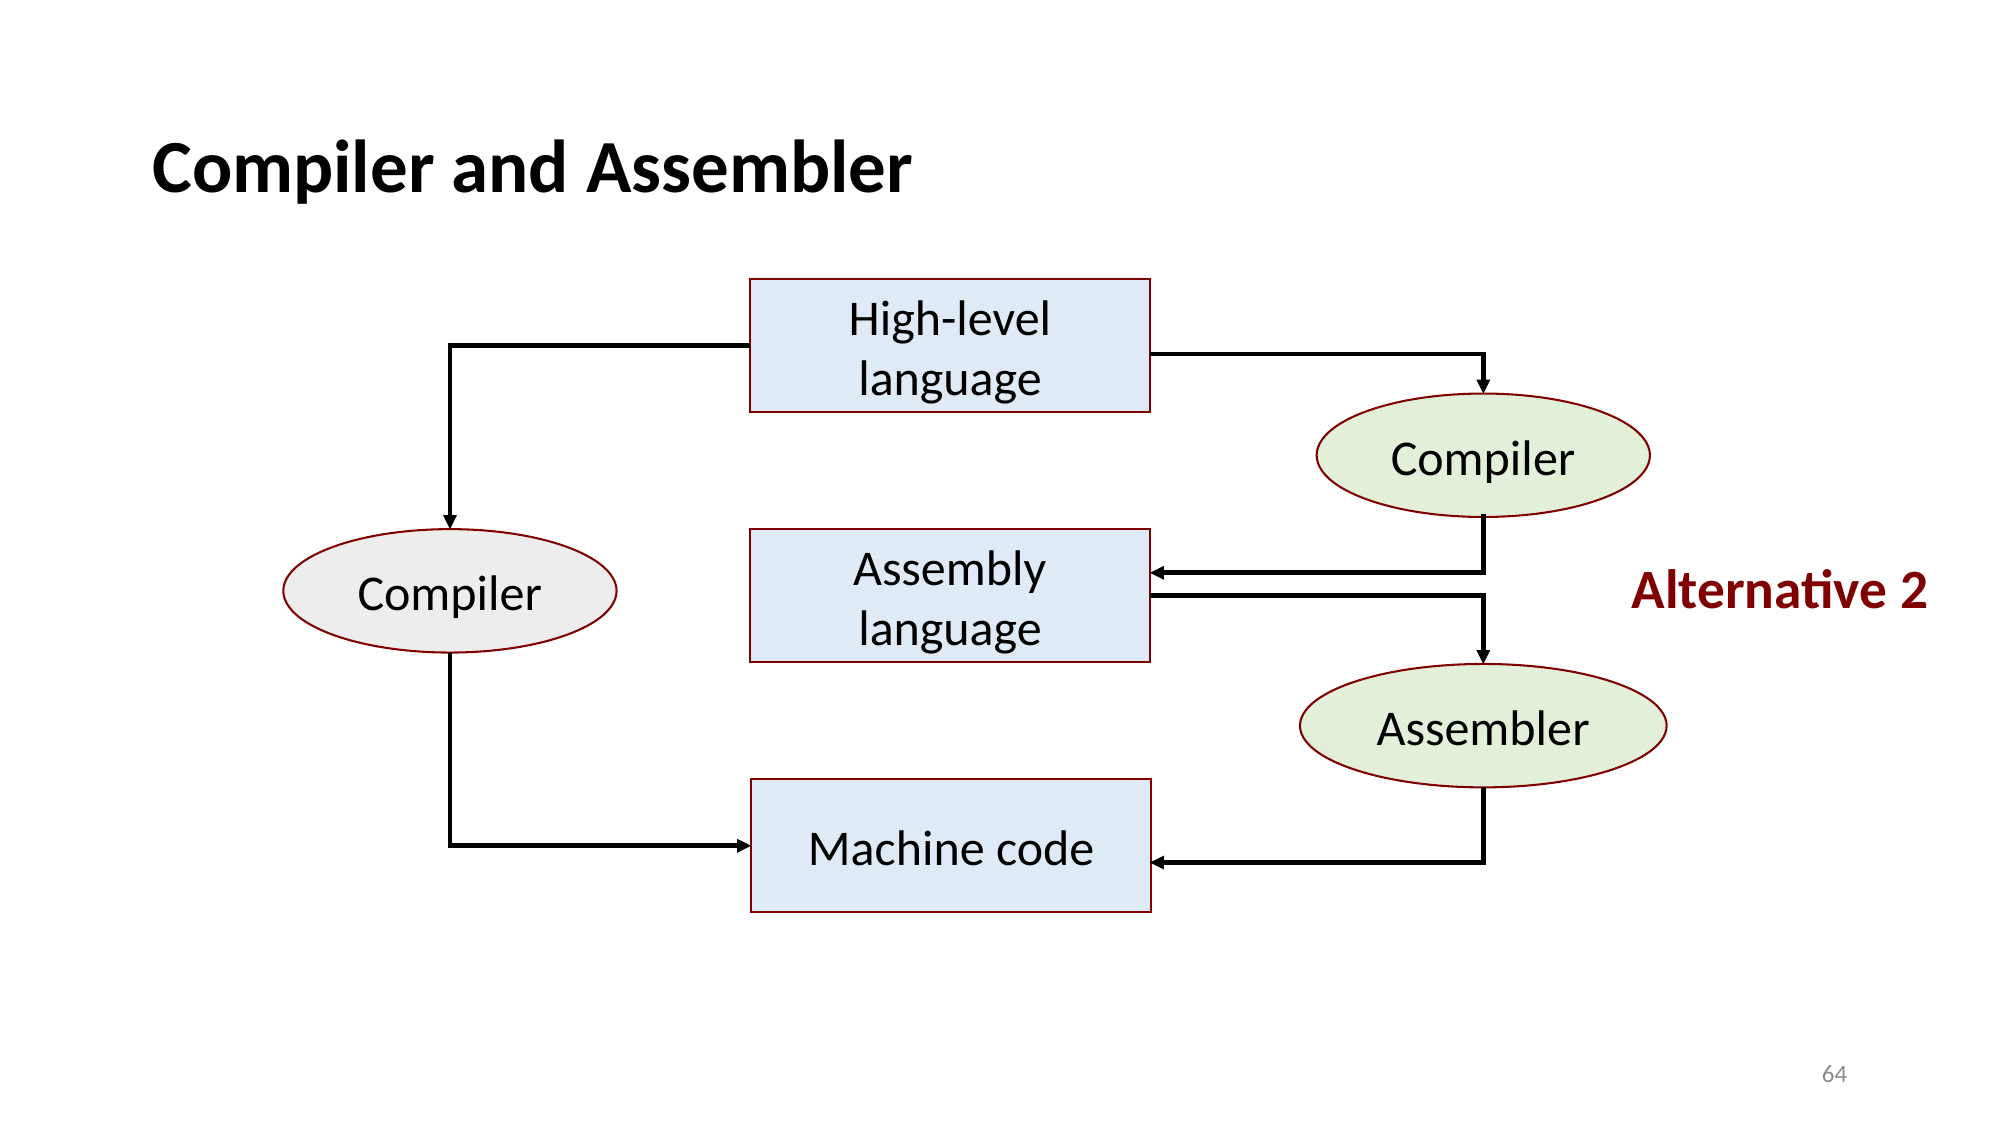

# Compiler and Assembler
High-level language
Compiler
Compiler
Assembly
language
Alternative 2
Assembler
Machine code
64